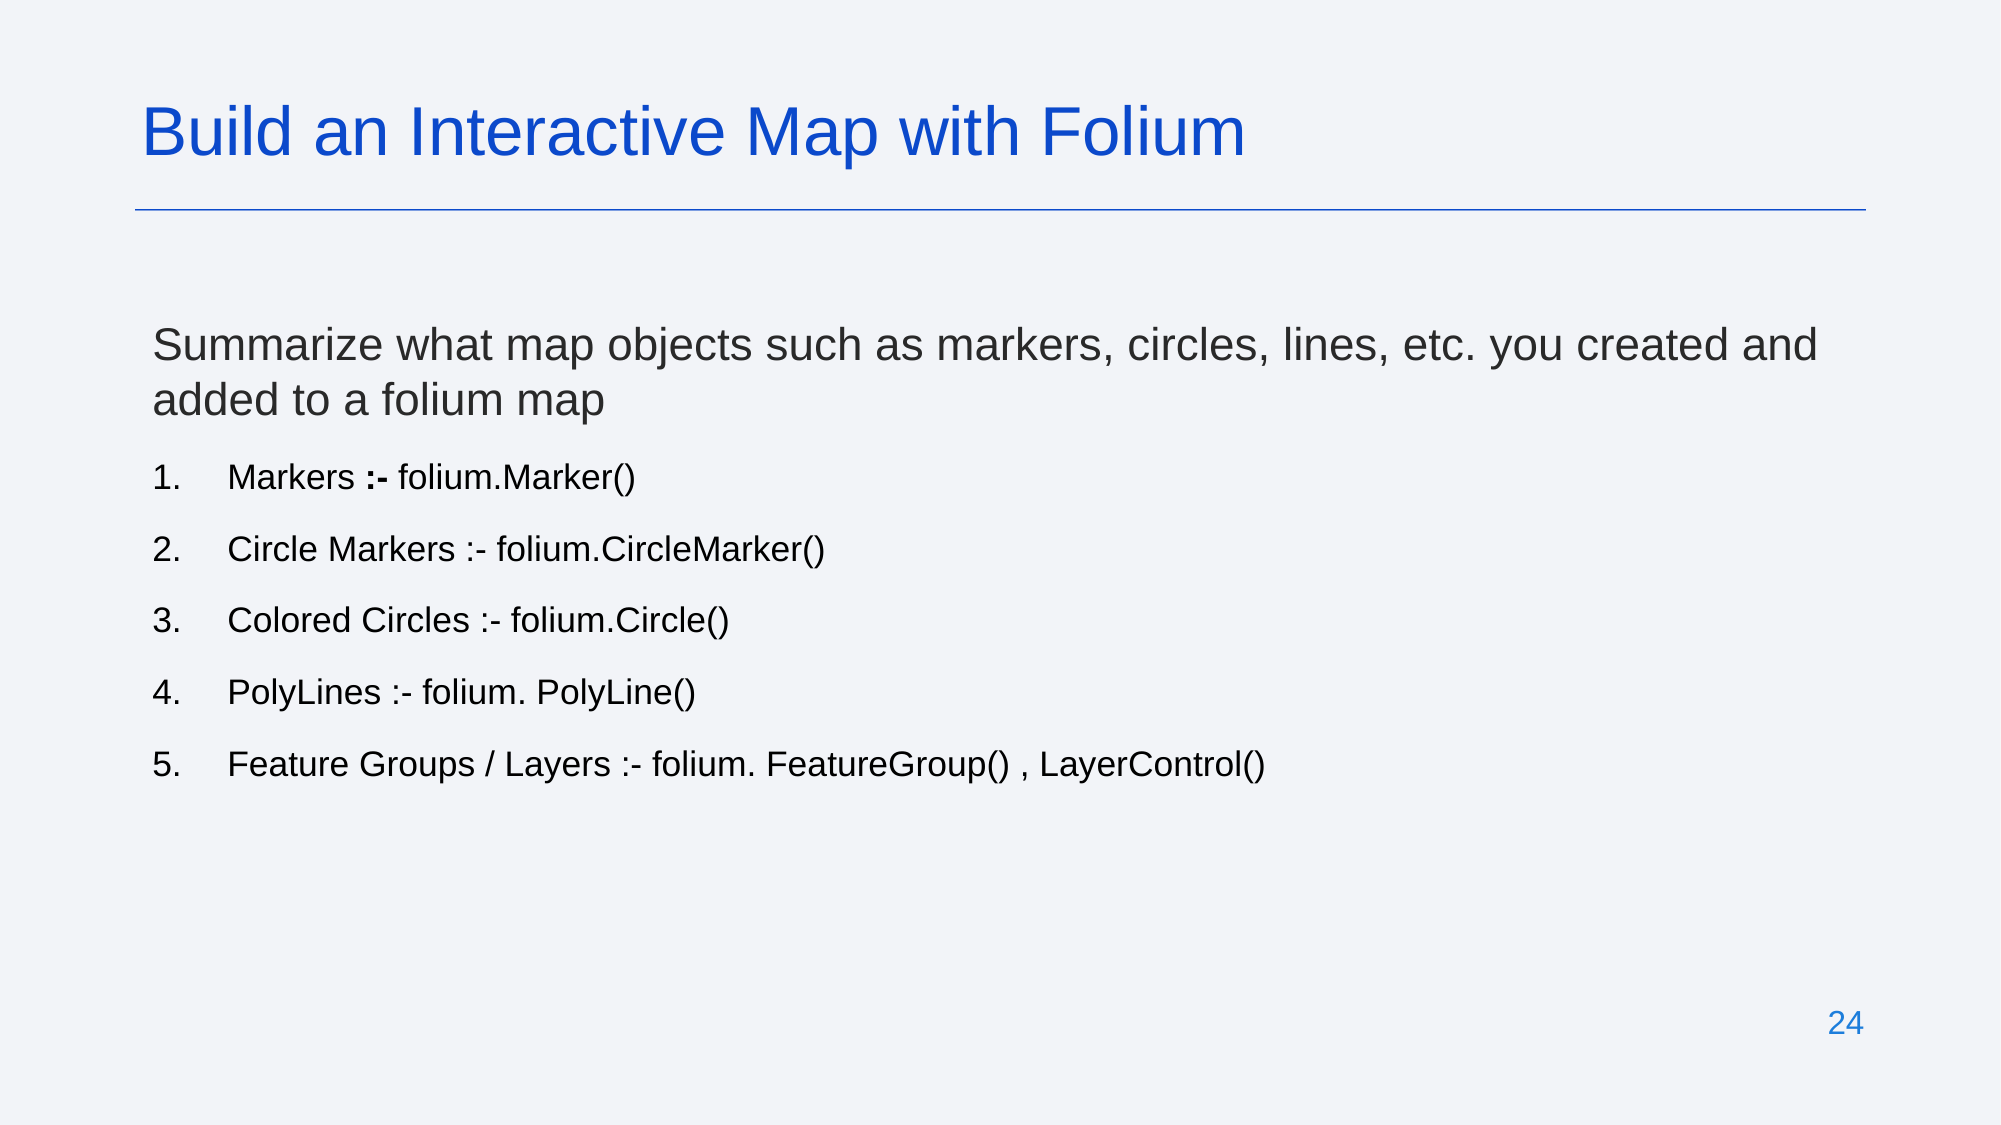

Build an Interactive Map with Folium
Summarize what map objects such as markers, circles, lines, etc. you created and added to a folium map
Markers :- folium.Marker()
Circle Markers :- folium.CircleMarker()
Colored Circles :- folium.Circle()
PolyLines :- folium. PolyLine()
Feature Groups / Layers :- folium. FeatureGroup() , LayerControl()

24